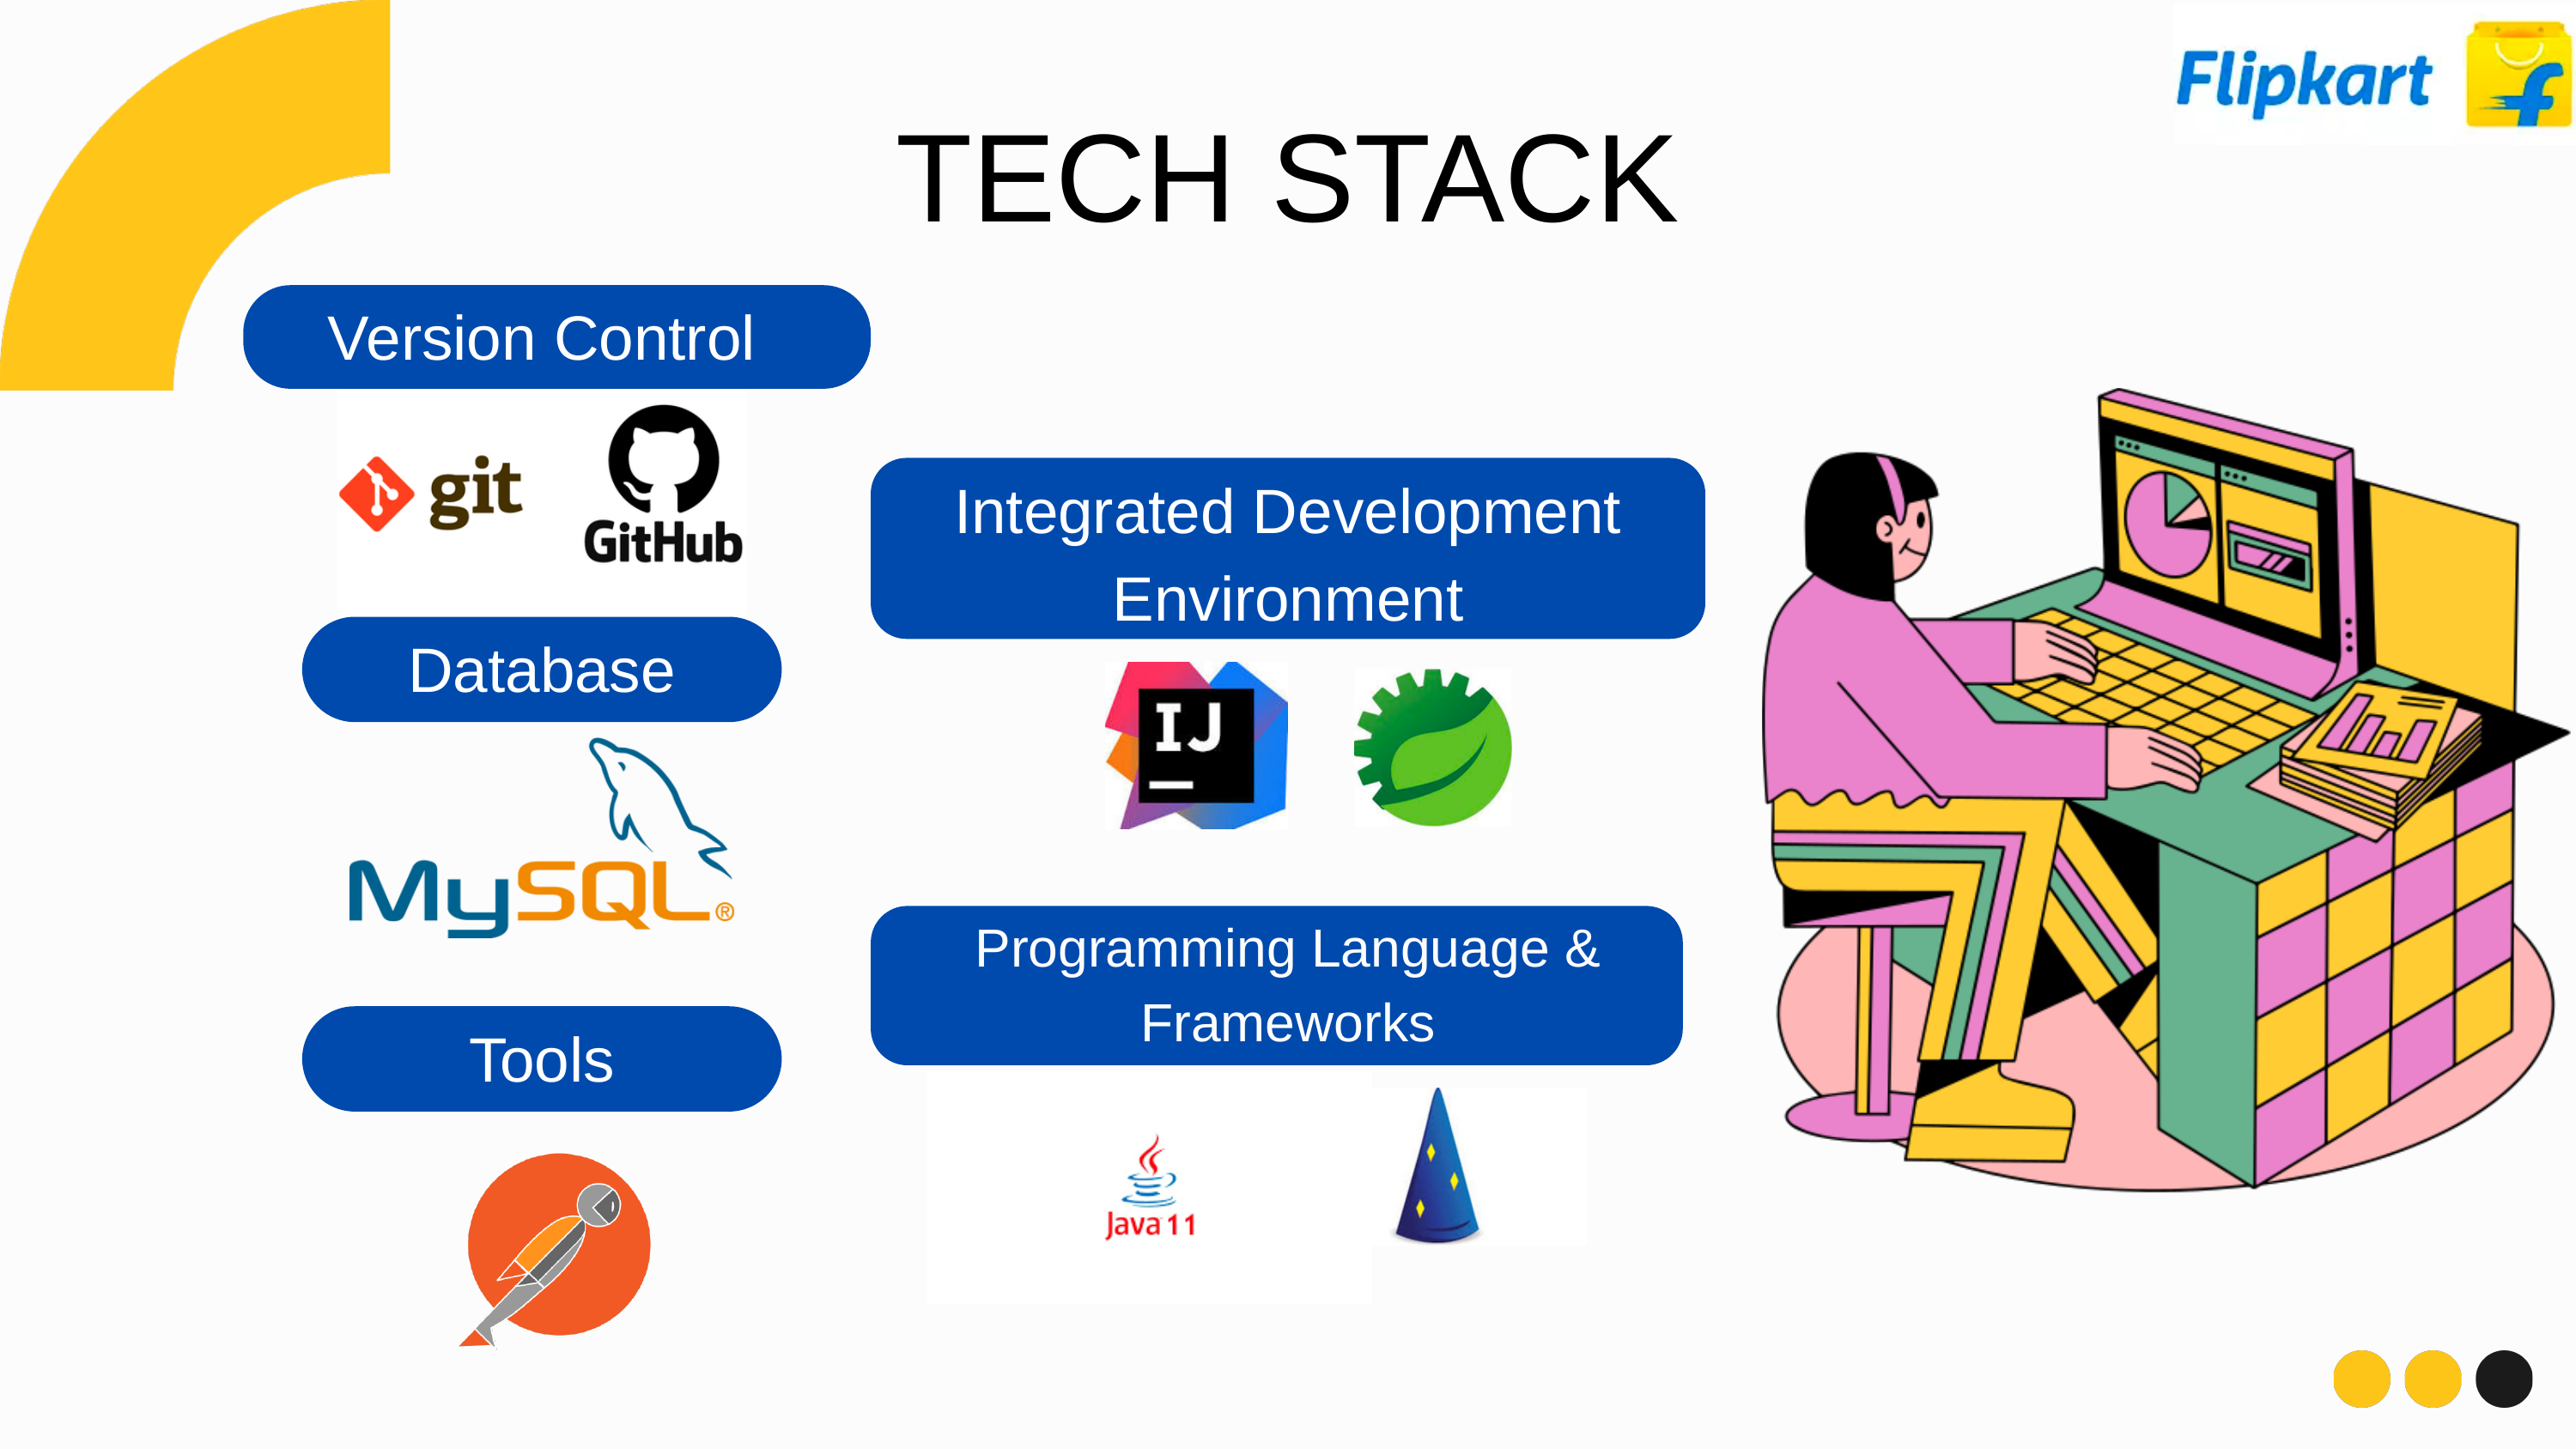

TECH STACK
Version Control

Integrated Development Environment

Database

Programming Language & Frameworks

Tools